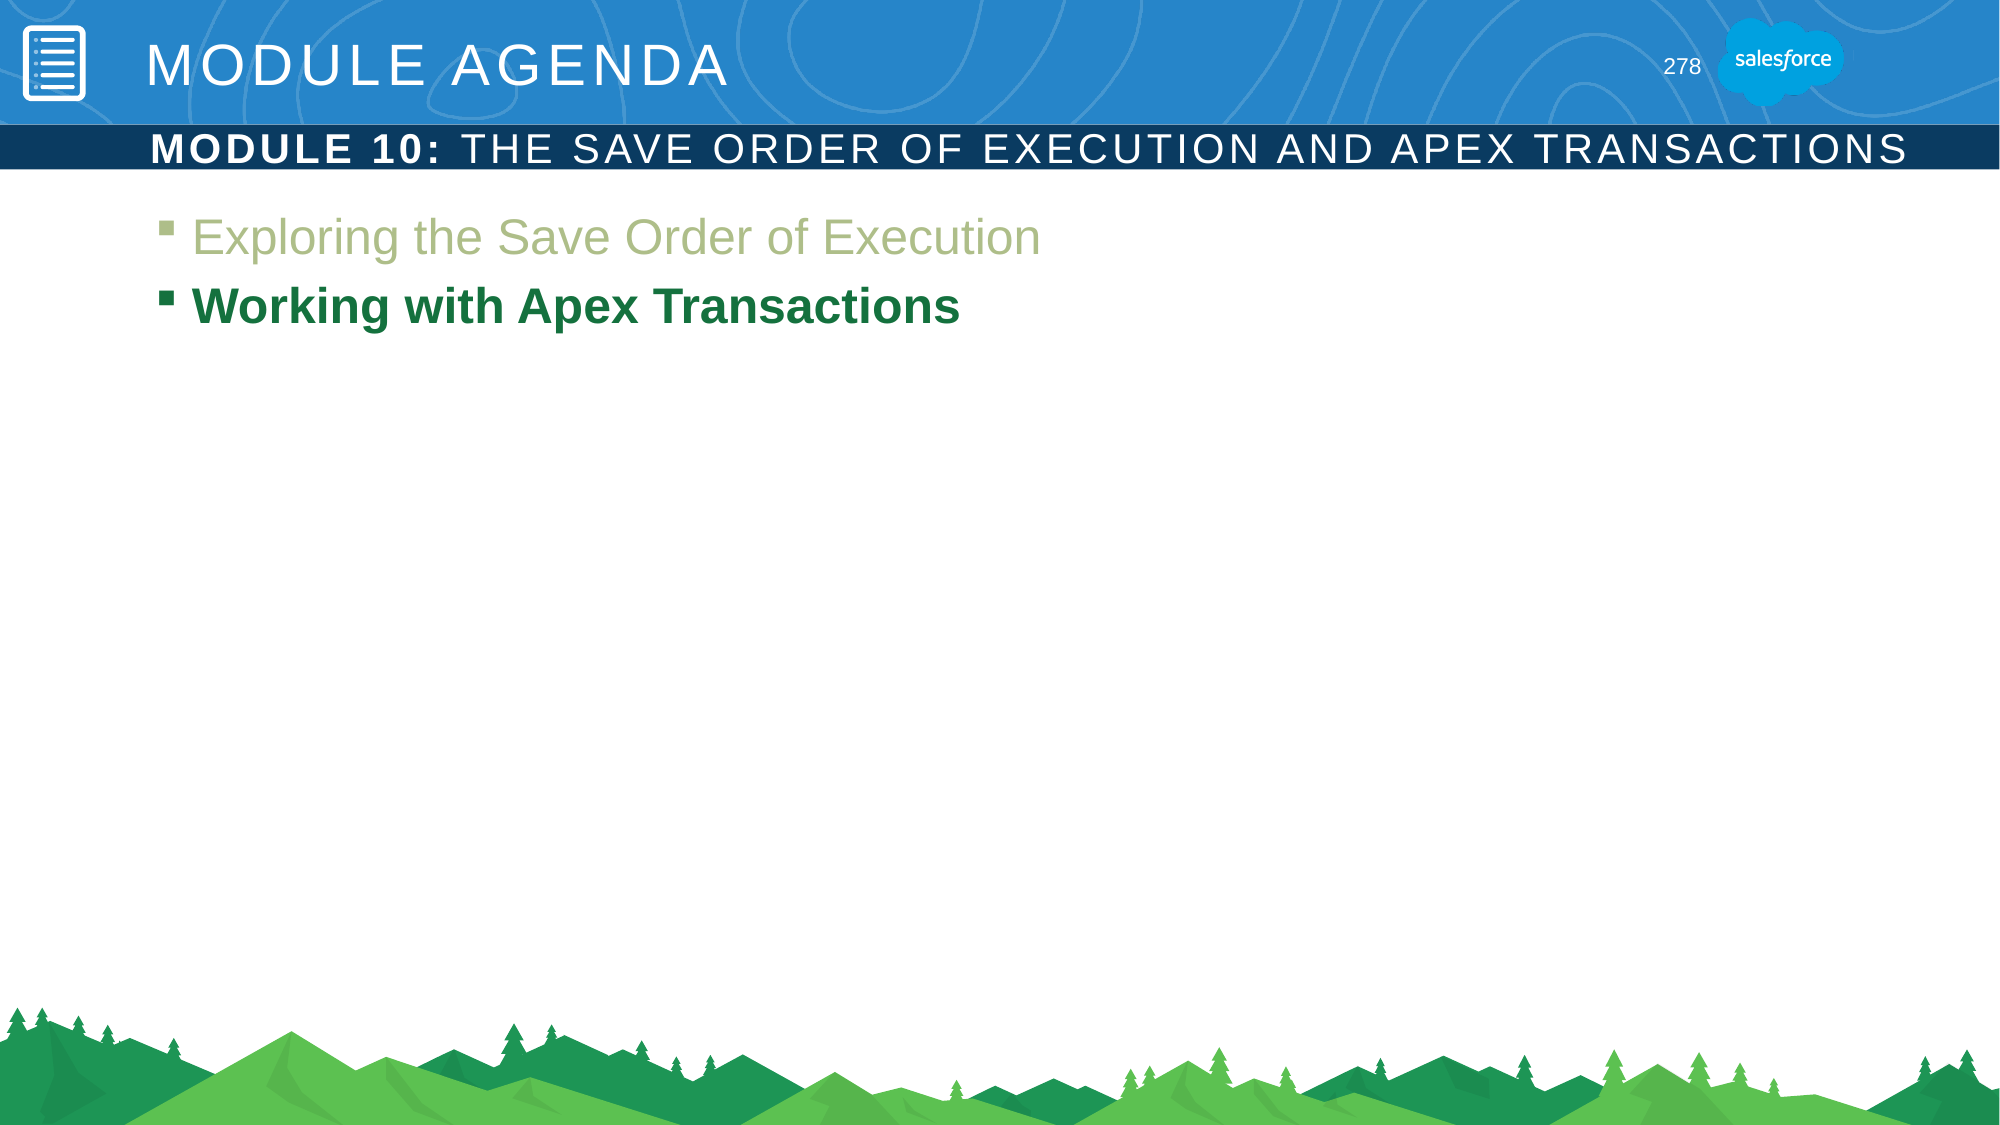

# Module Agenda
278
Module 10: The Save Order of Execution and Apex Transactions
Exploring the Save Order of Execution
Working with Apex Transactions